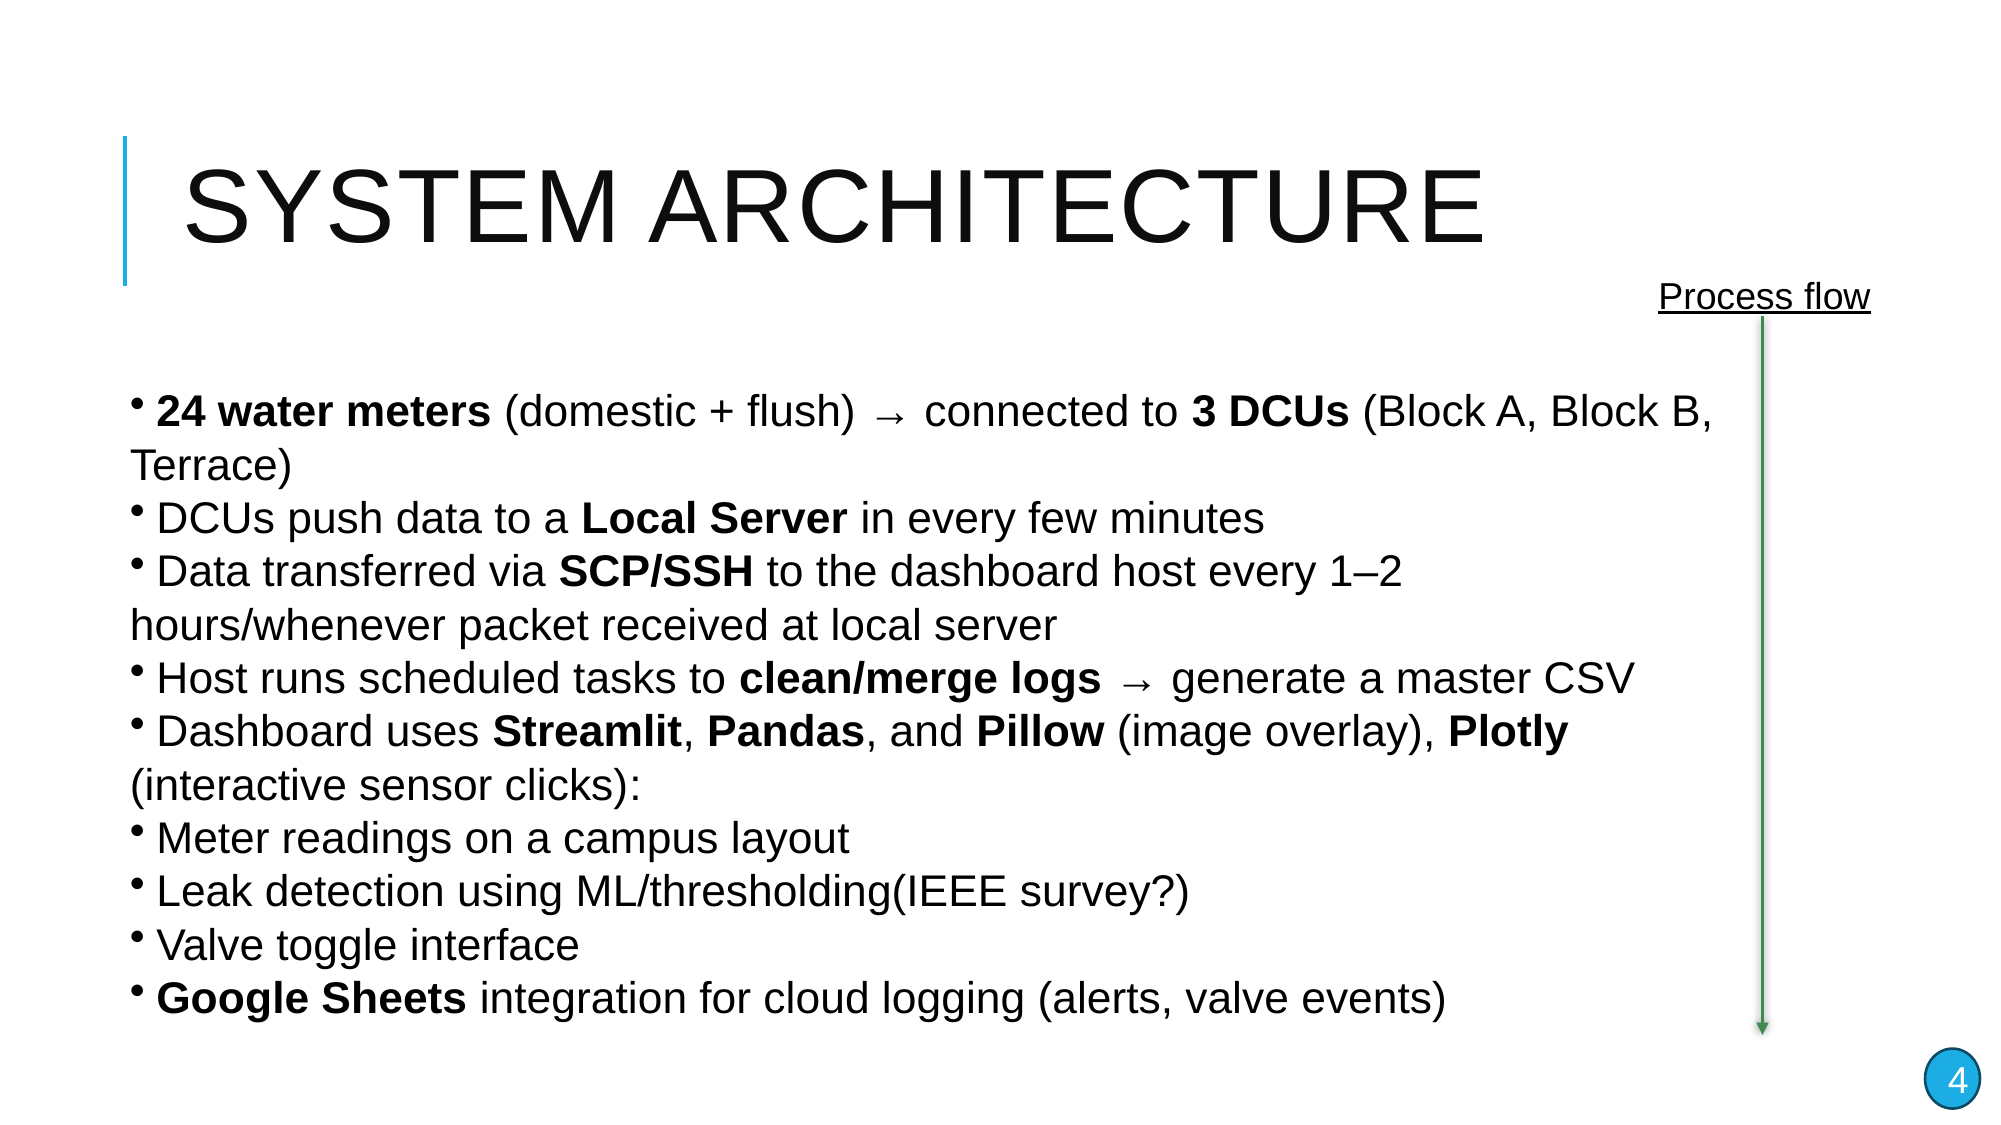

# System Architecture
Process flow
 24 water meters (domestic + flush) → connected to 3 DCUs (Block A, Block B, Terrace)
 DCUs push data to a Local Server in every few minutes
 Data transferred via SCP/SSH to the dashboard host every 1–2 hours/whenever packet received at local server
 Host runs scheduled tasks to clean/merge logs → generate a master CSV
 Dashboard uses Streamlit, Pandas, and Pillow (image overlay), Plotly (interactive sensor clicks):
 Meter readings on a campus layout
 Leak detection using ML/thresholding(IEEE survey?)
 Valve toggle interface
 Google Sheets integration for cloud logging (alerts, valve events)
4